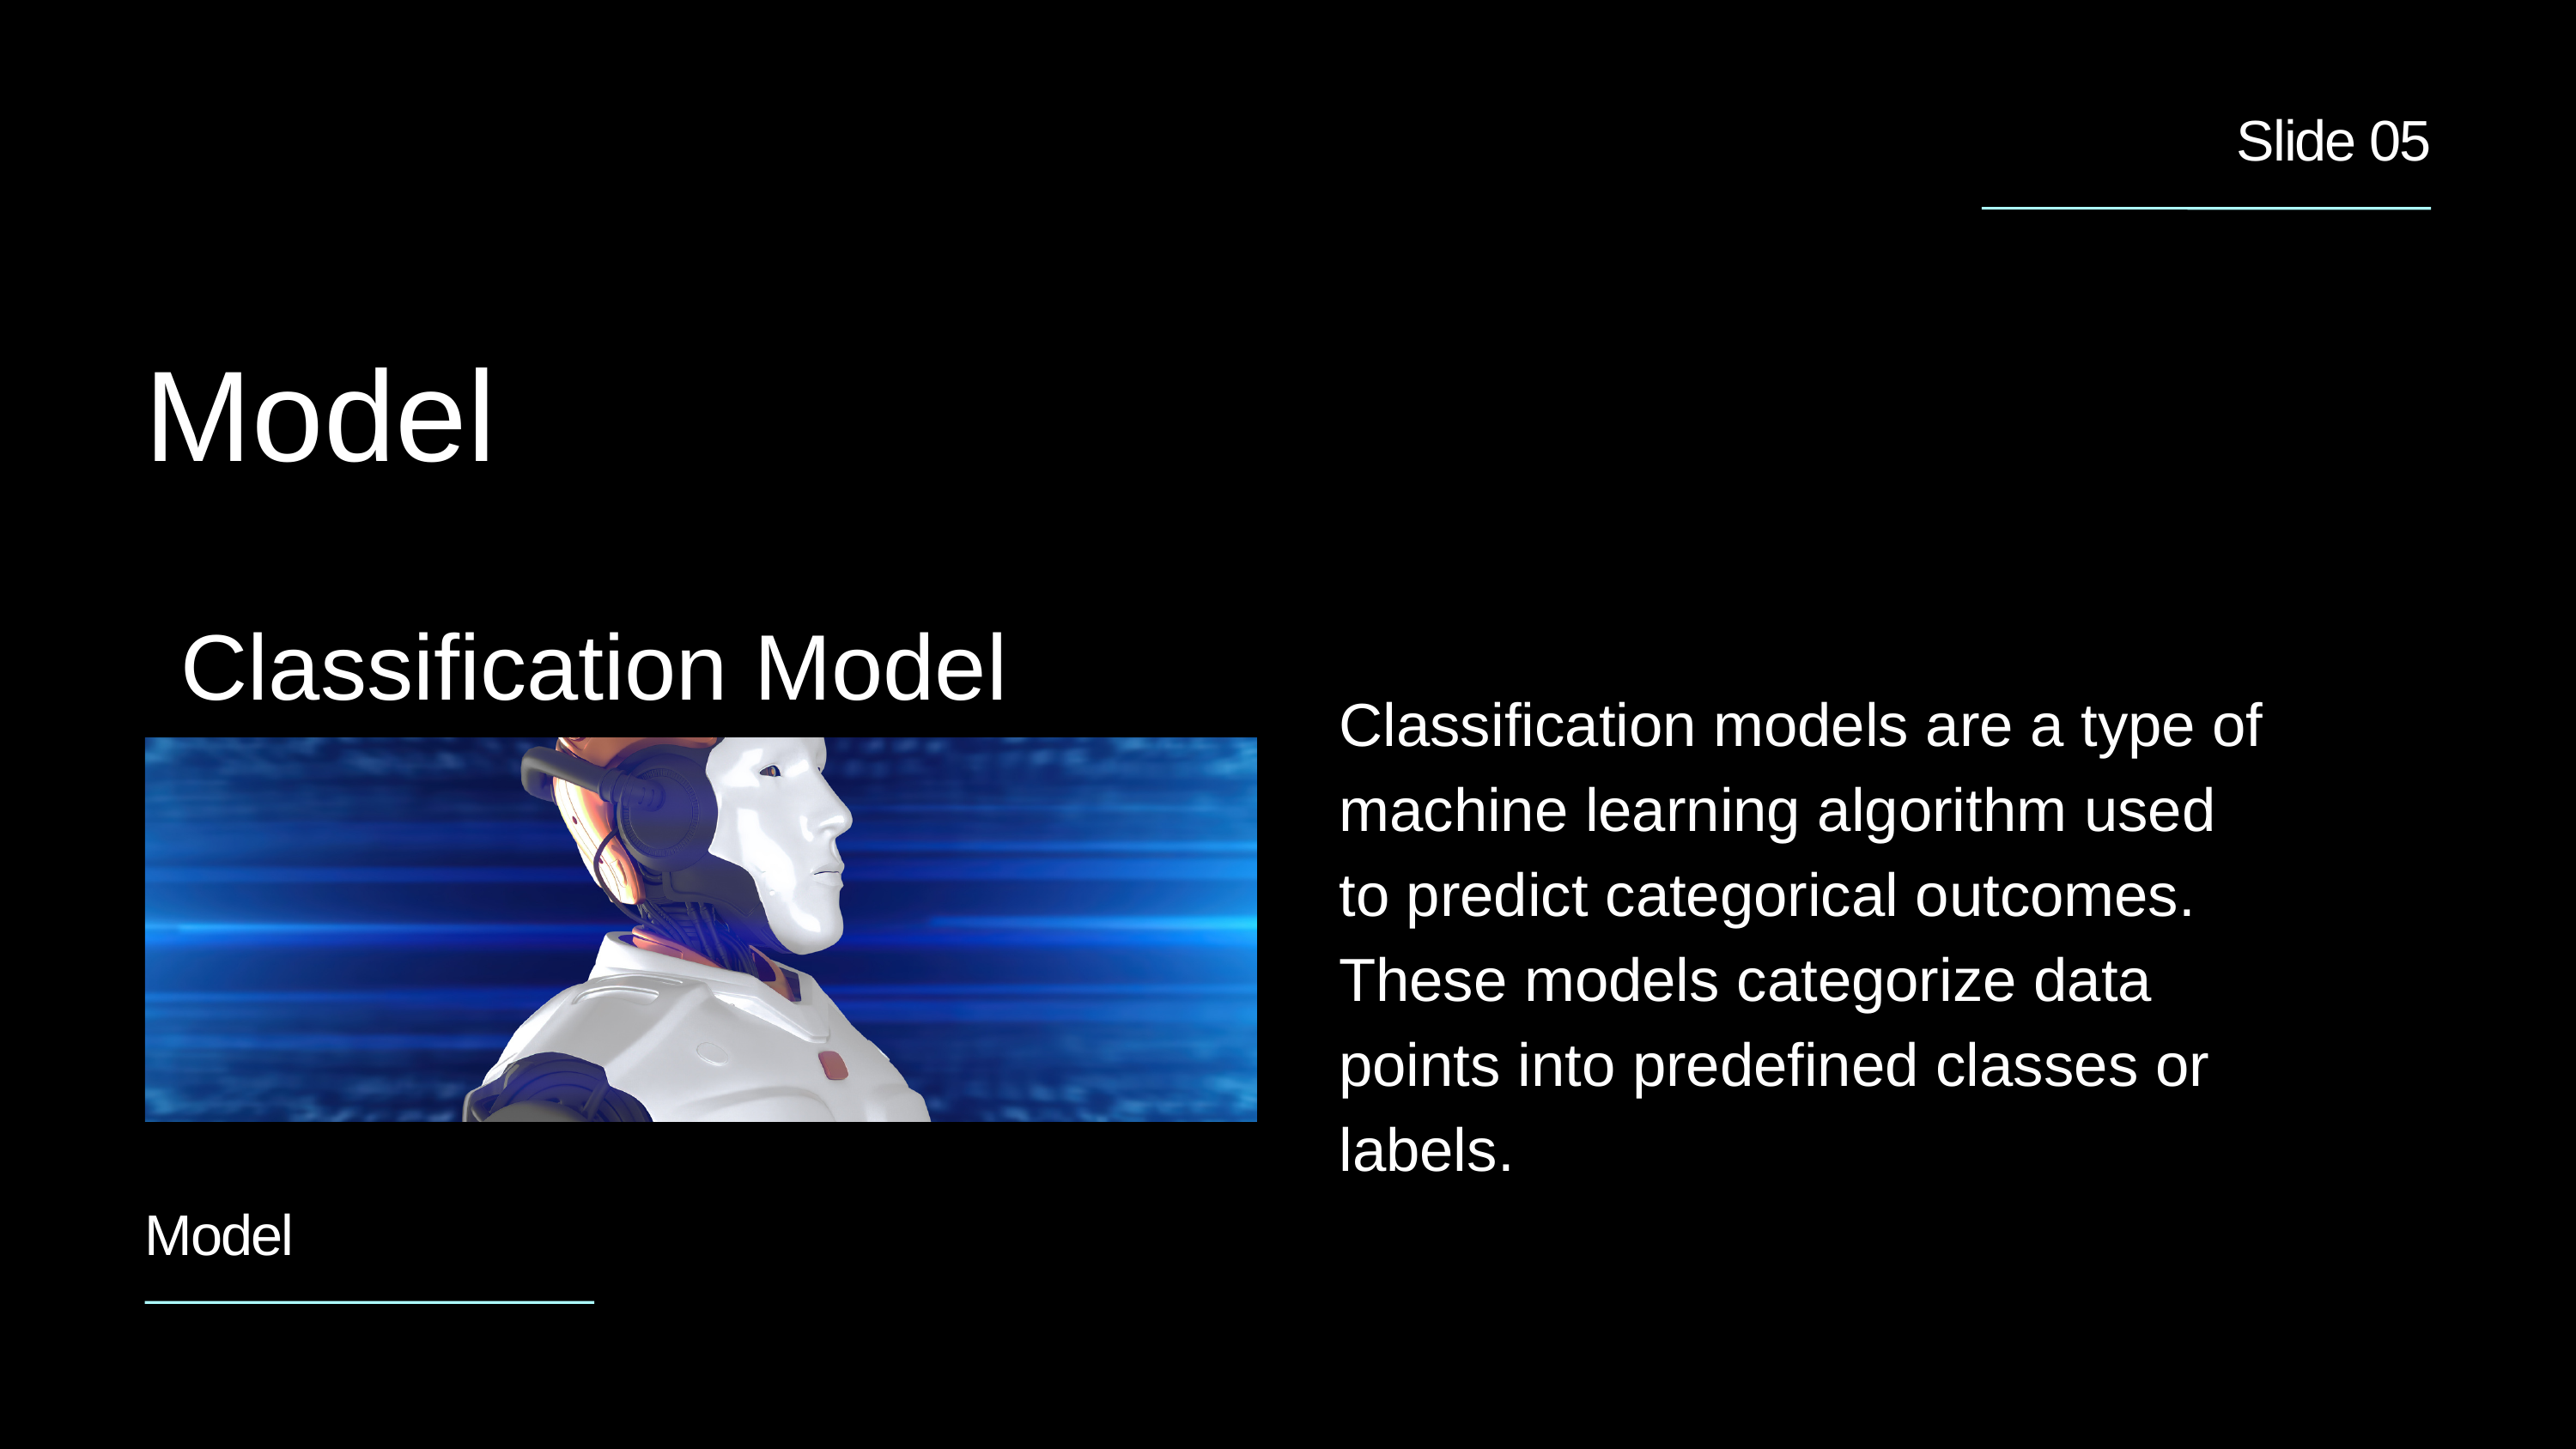

Slide 05

Model
Classification Model
Classification models are a type of machine learning algorithm used to predict categorical outcomes. These models categorize data points into predefined classes or labels.

Model